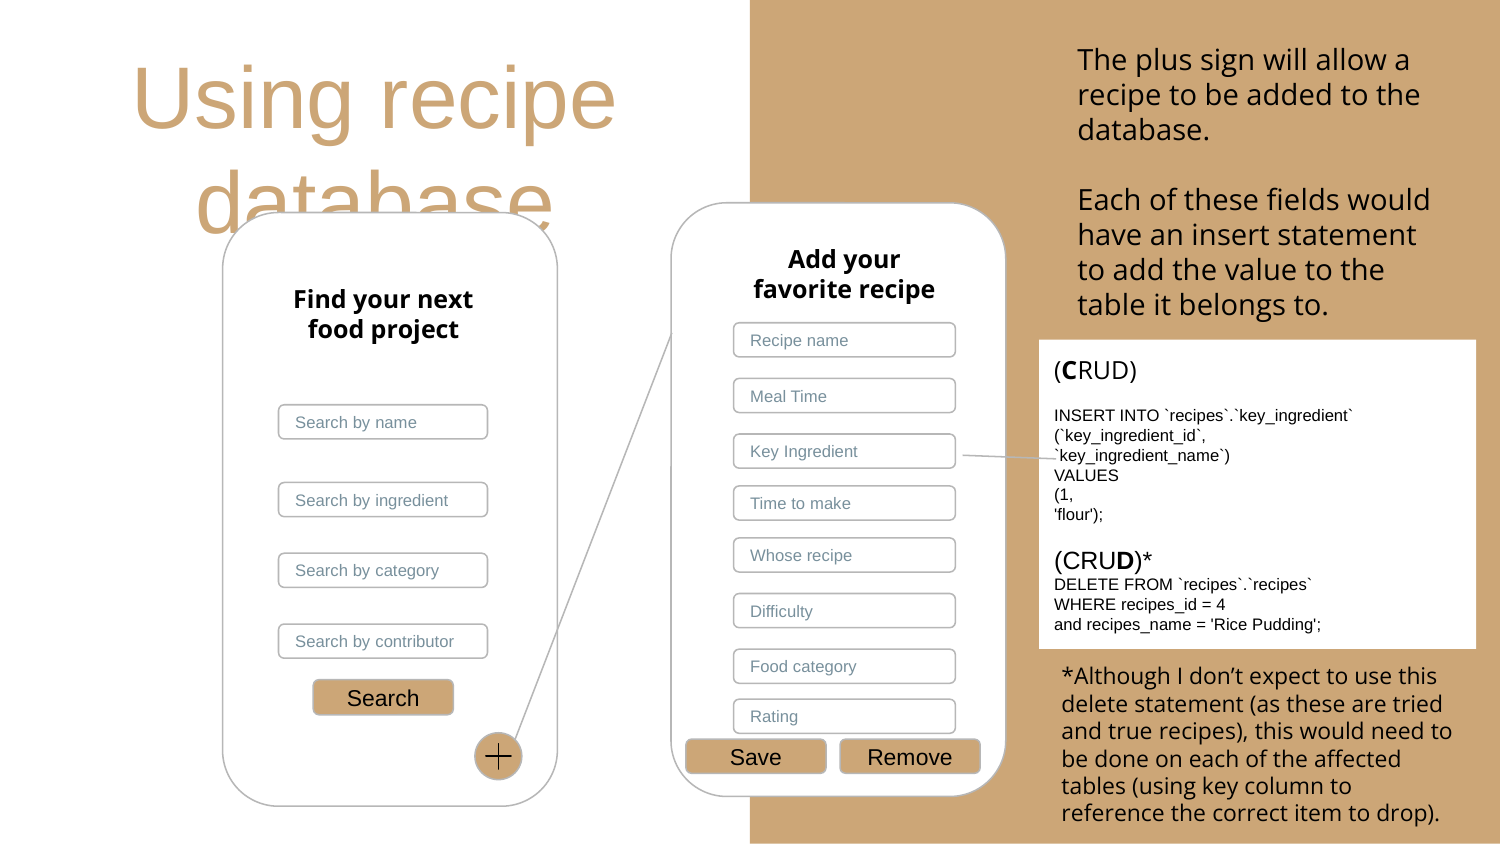

# Using recipe database
The plus sign will allow a recipe to be added to the database.

Each of these fields would have an insert statement to add the value to the table it belongs to.

Add your favorite recipe
Find your next food project
Recipe name
(CRUD)

INSERT INTO `recipes`.`key_ingredient`
(`key_ingredient_id`,
`key_ingredient_name`)
VALUES
(1,
'flour');

(CRUD)*
DELETE FROM `recipes`.`recipes`
WHERE recipes_id = 4
and recipes_name = 'Rice Pudding';
Meal Time
Search by name
Key Ingredient
Search by ingredient
Time to make
Whose recipe
Search by category
Difficulty
Search by contributor
*Although I don’t expect to use this delete statement (as these are tried and true recipes), this would need to be done on each of the affected tables (using key column to reference the correct item to drop).
Food category
Search
Rating

Save
Remove